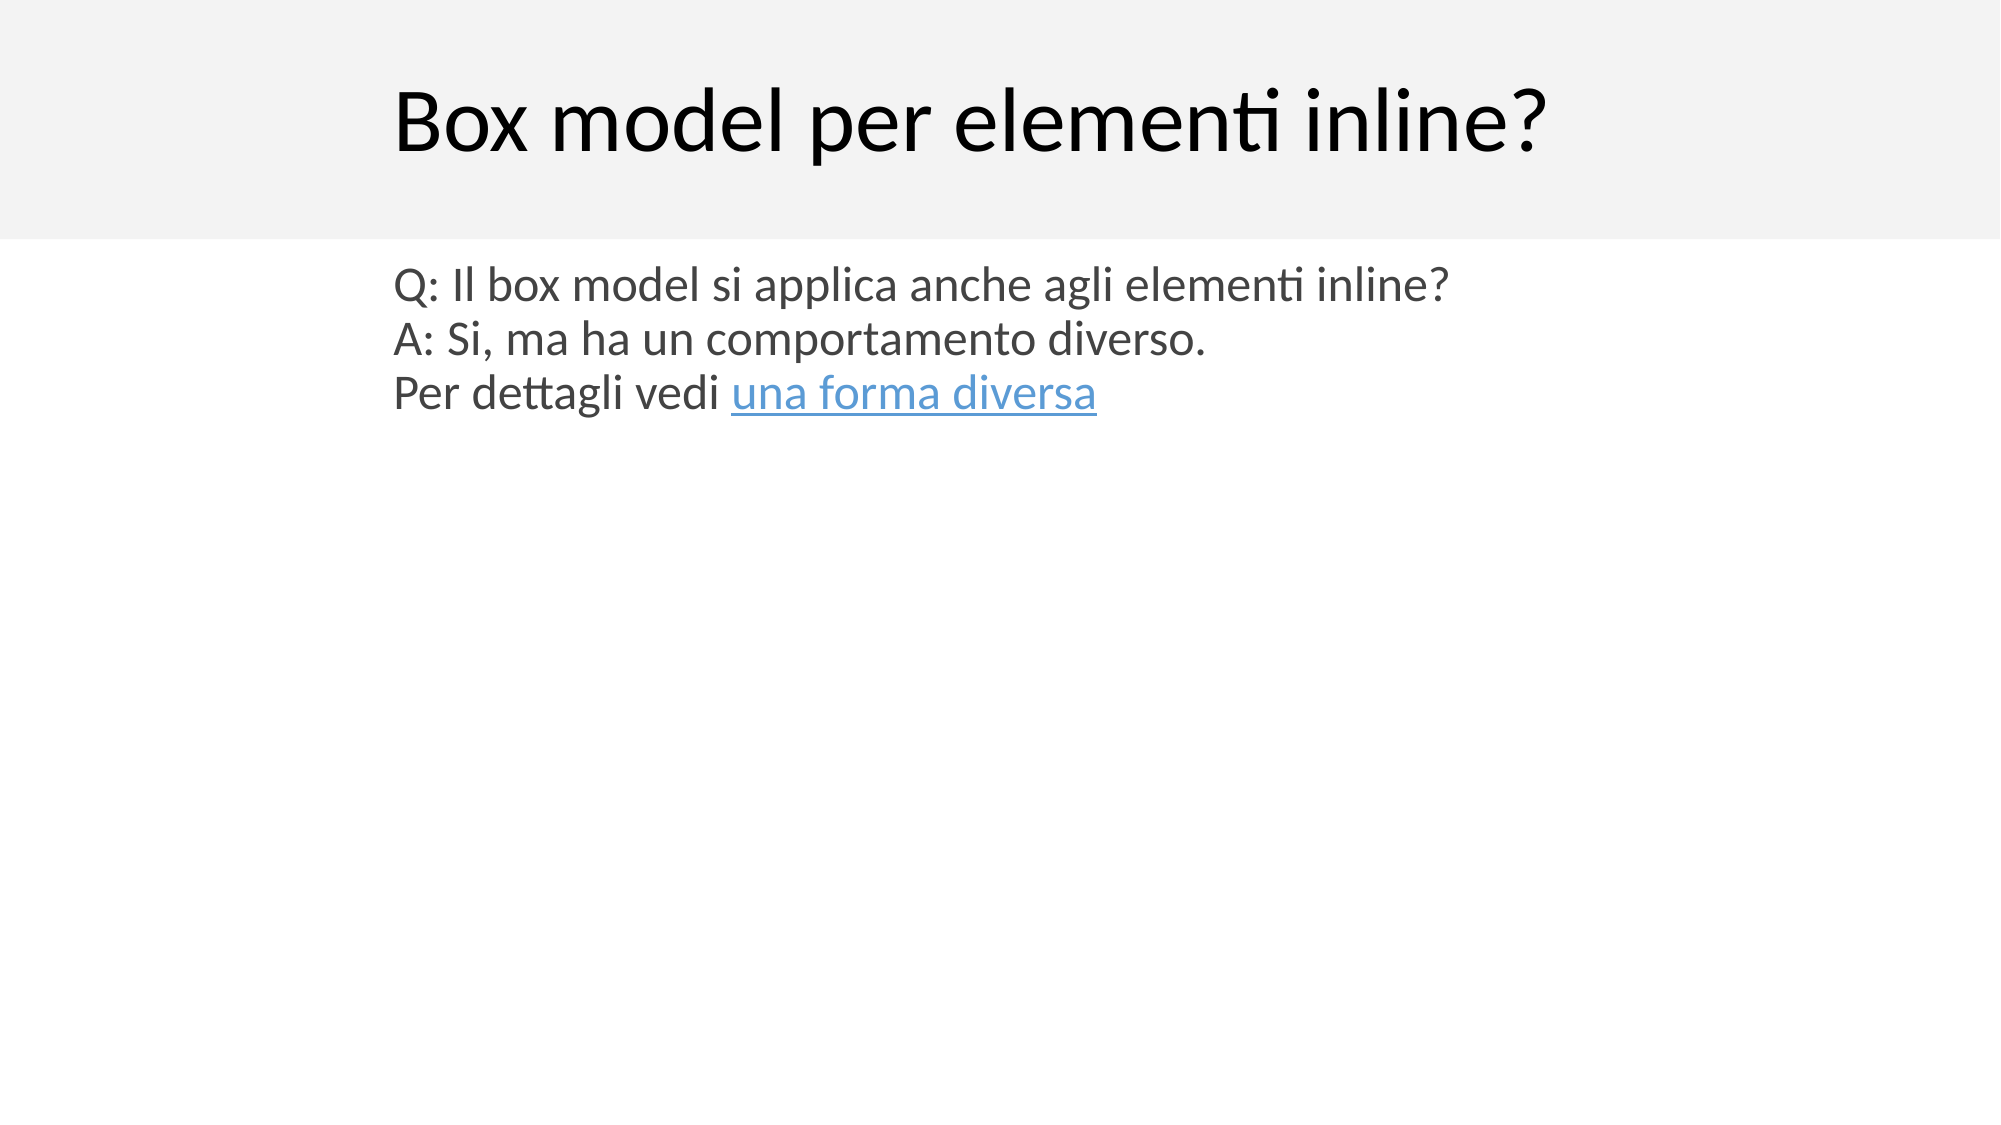

# Box model per elementi inline?
Q: Il box model si applica anche agli elementi inline?
A: Si, ma ha un comportamento diverso.
Per dettagli vedi una forma diversa